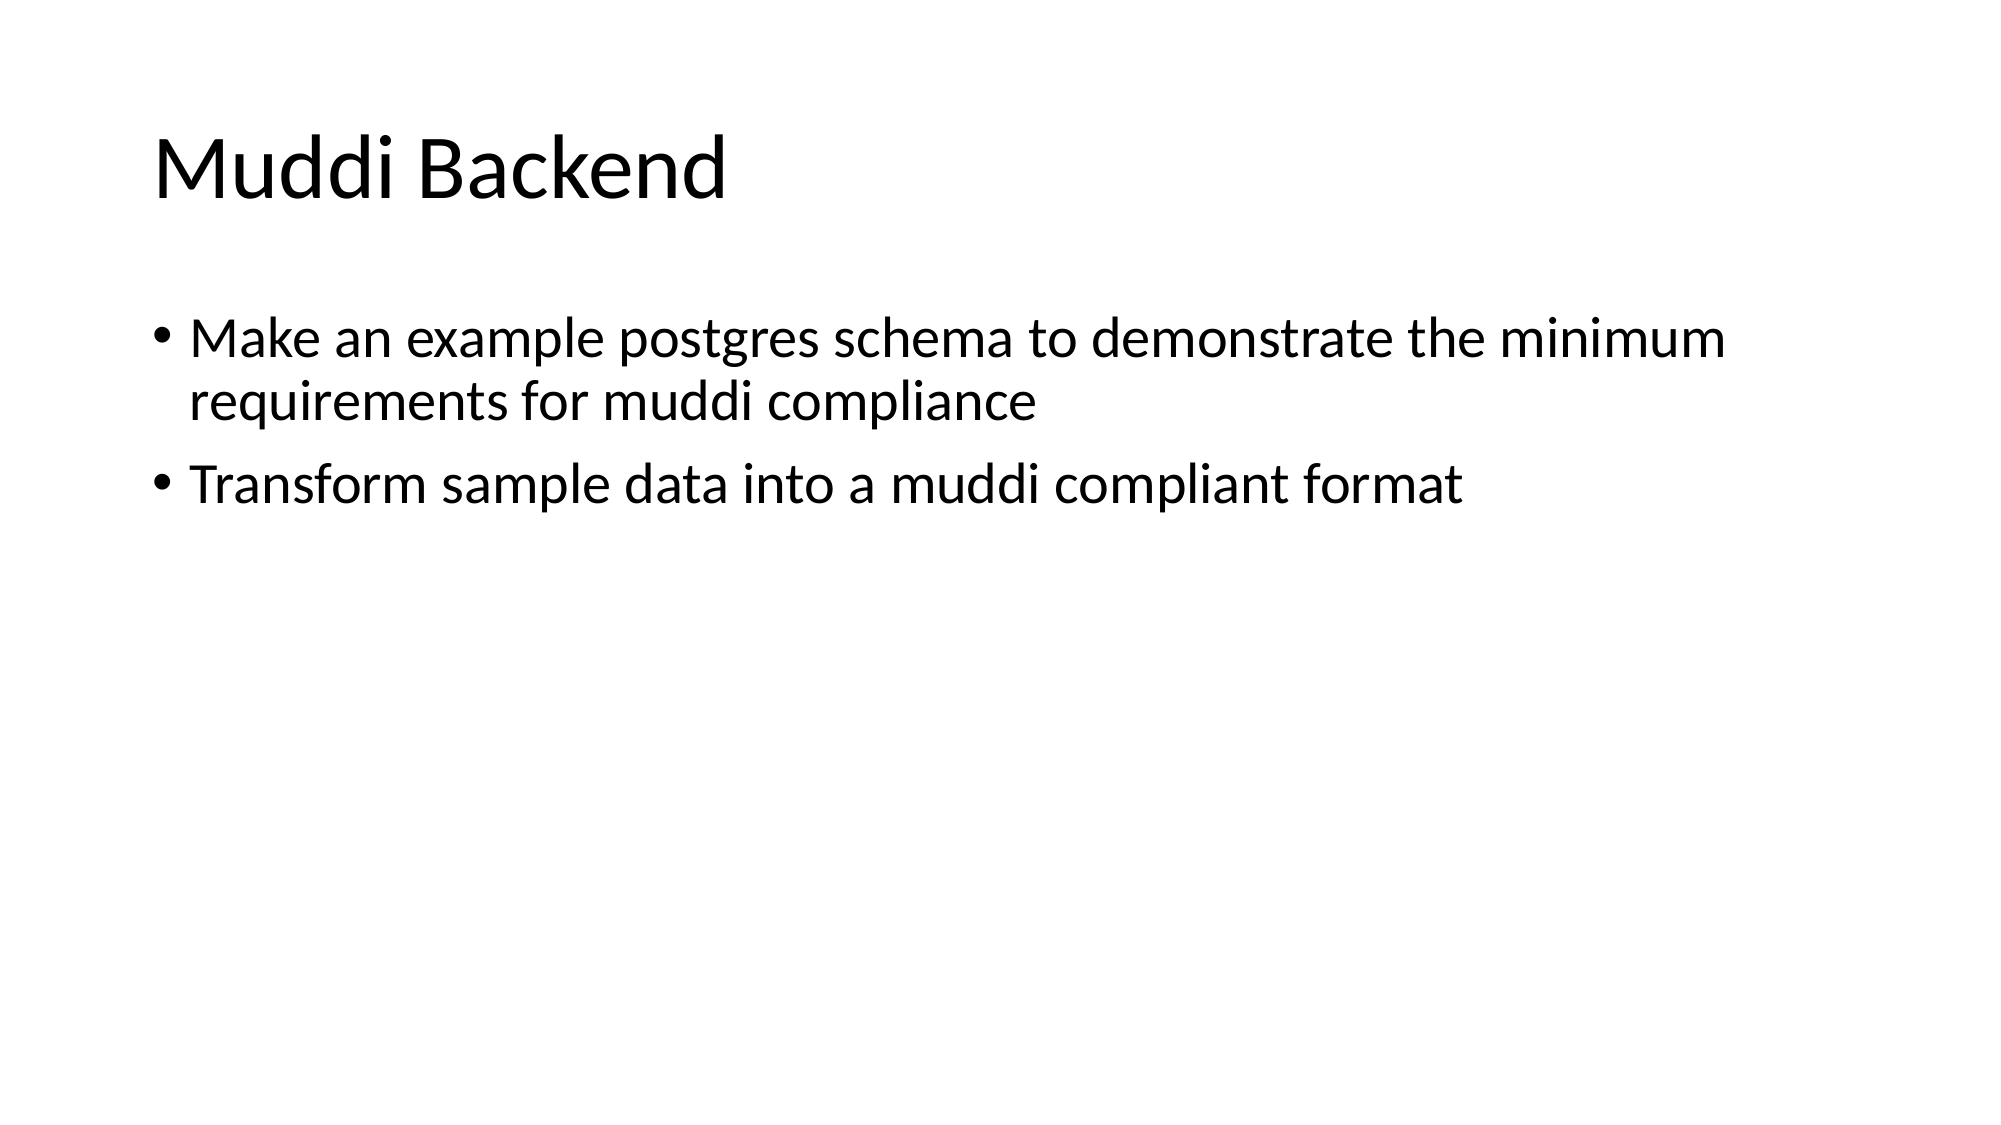

# Muddi Backend
Make an example postgres schema to demonstrate the minimum requirements for muddi compliance
Transform sample data into a muddi compliant format